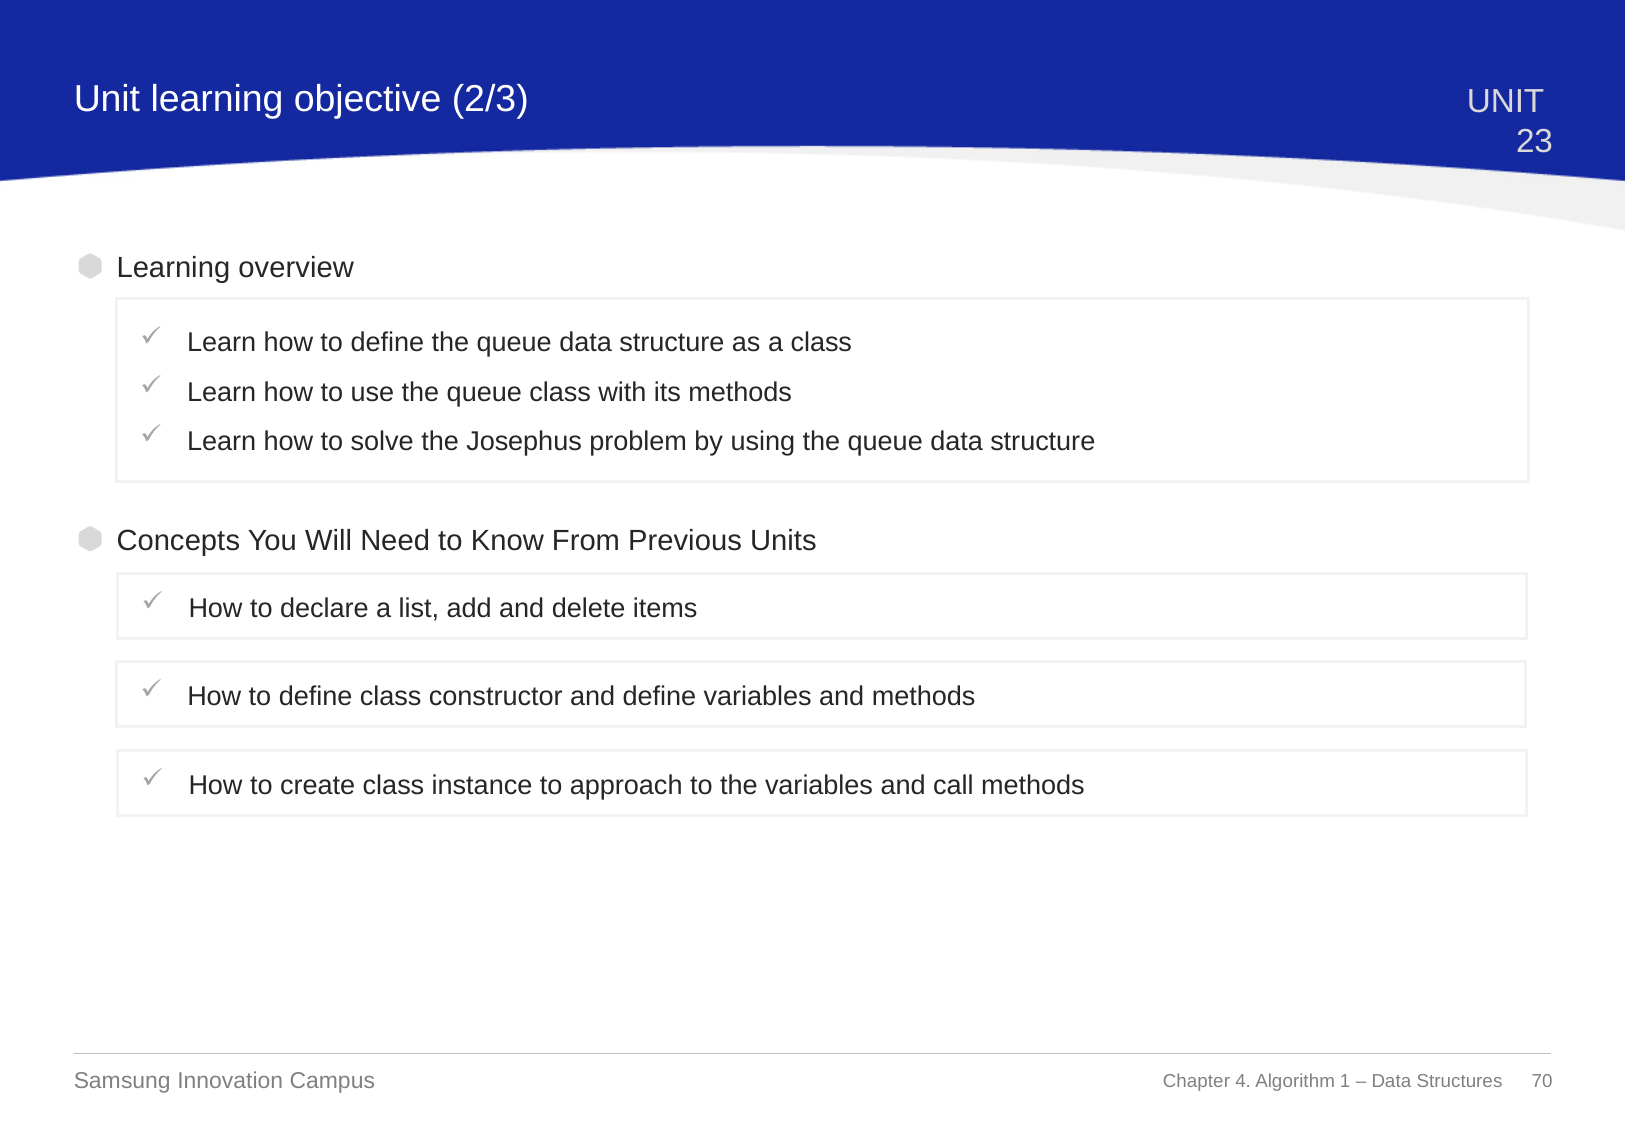

Unit learning objective (2/3)
UNIT  23

Learning overview
Learn how to define the queue data structure as a class
Learn how to use the queue class with its methods
Learn how to solve the Josephus problem by using the queue data structure

Concepts You Will Need to Know From Previous Units
How to declare a list, add and delete items
How to define class constructor and define variables and methods
How to create class instance to approach to the variables and call methods